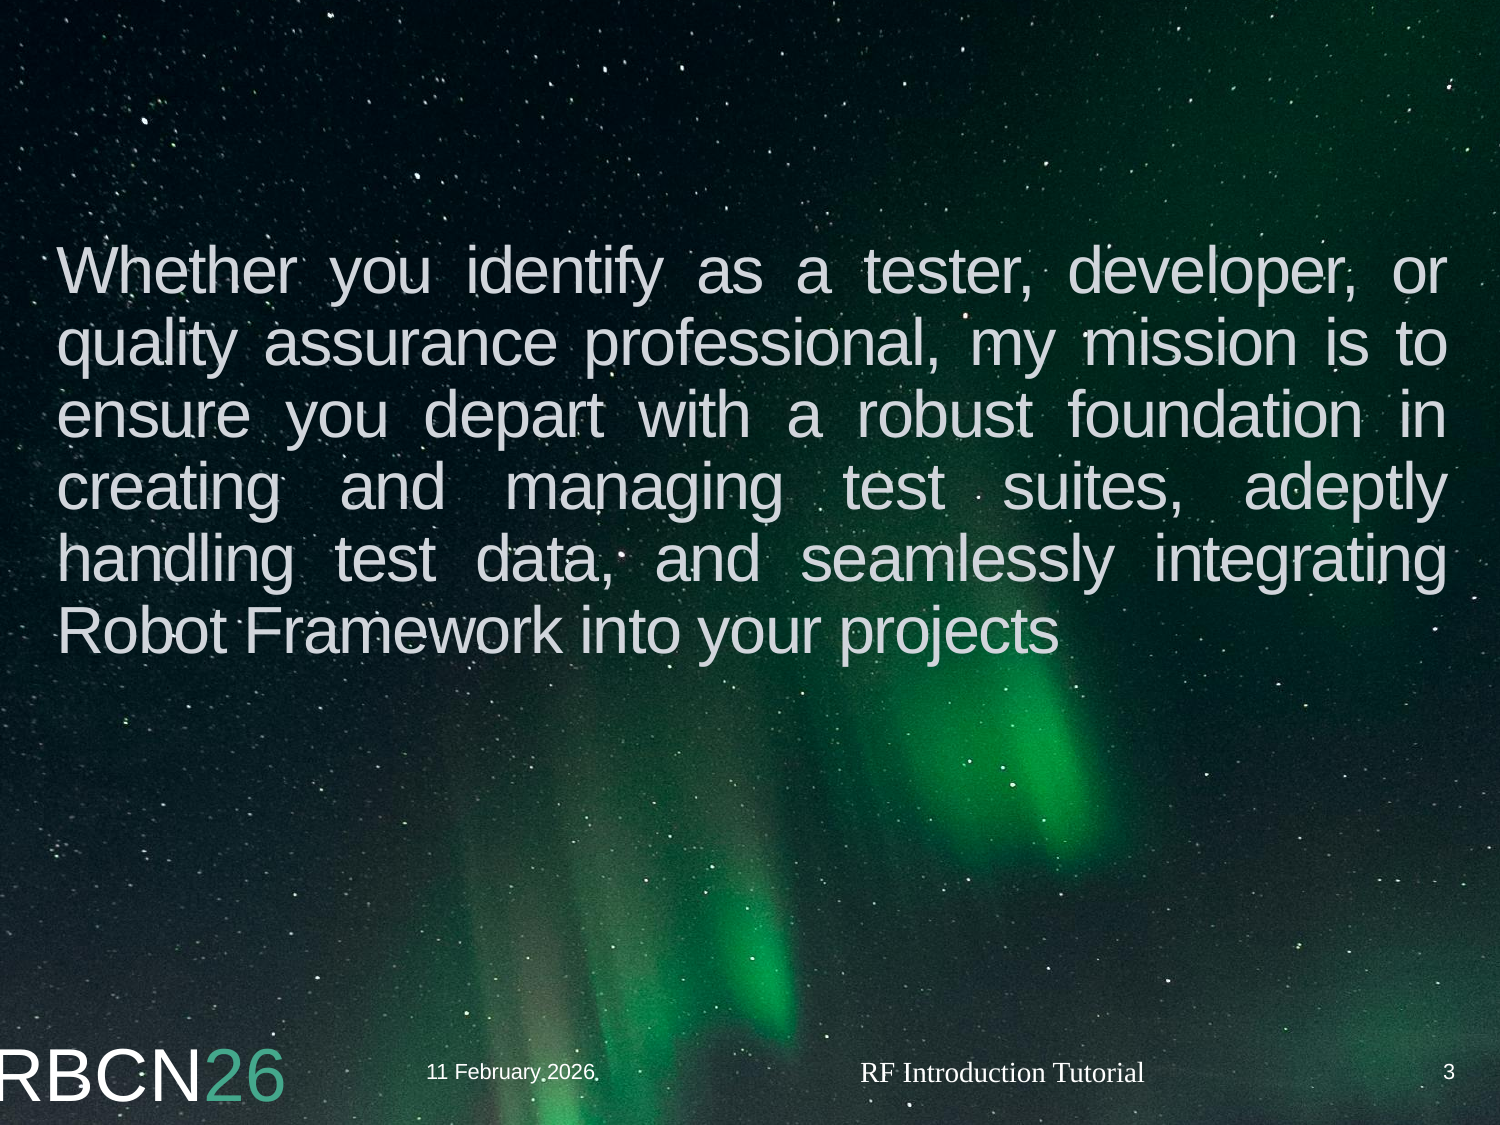

Whether you identify as a tester, developer, or quality assurance professional, my mission is to ensure you depart with a robust foundation in creating and managing test suites, adeptly handling test data, and seamlessly integrating Robot Framework into your projects
11 February 2026
RF Introduction Tutorial
3